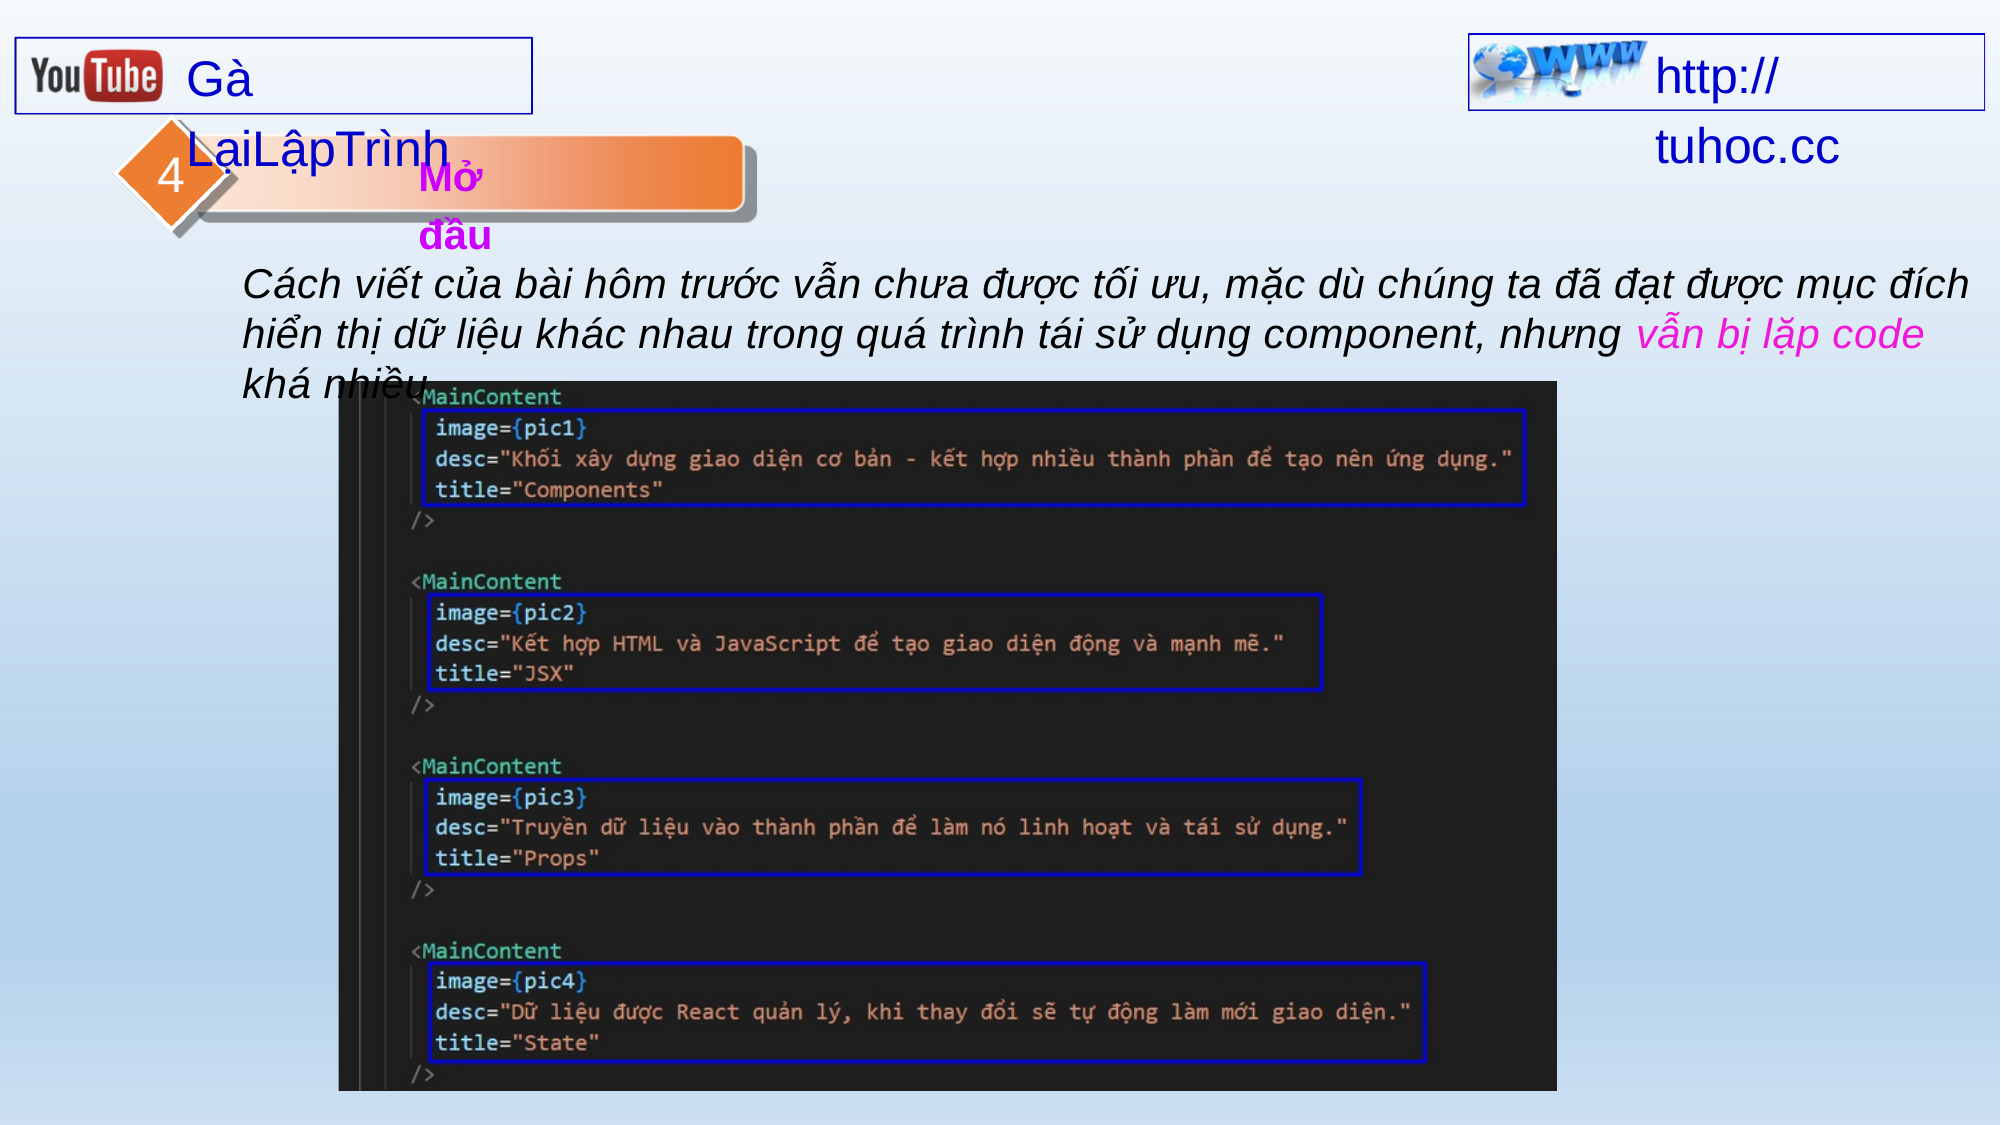

http:// tuhoc.cc

Gà LạiLậpTrình

4
Mở đầu

Cách viết của bài hôm trước vẫn chưa được tối ưu, mặc dù chúng ta đã đạt được mục đích hiển thị dữ liệu khác nhau trong quá trình tái sử dụng component, nhưng vẫn bị lặp code khá nhiều